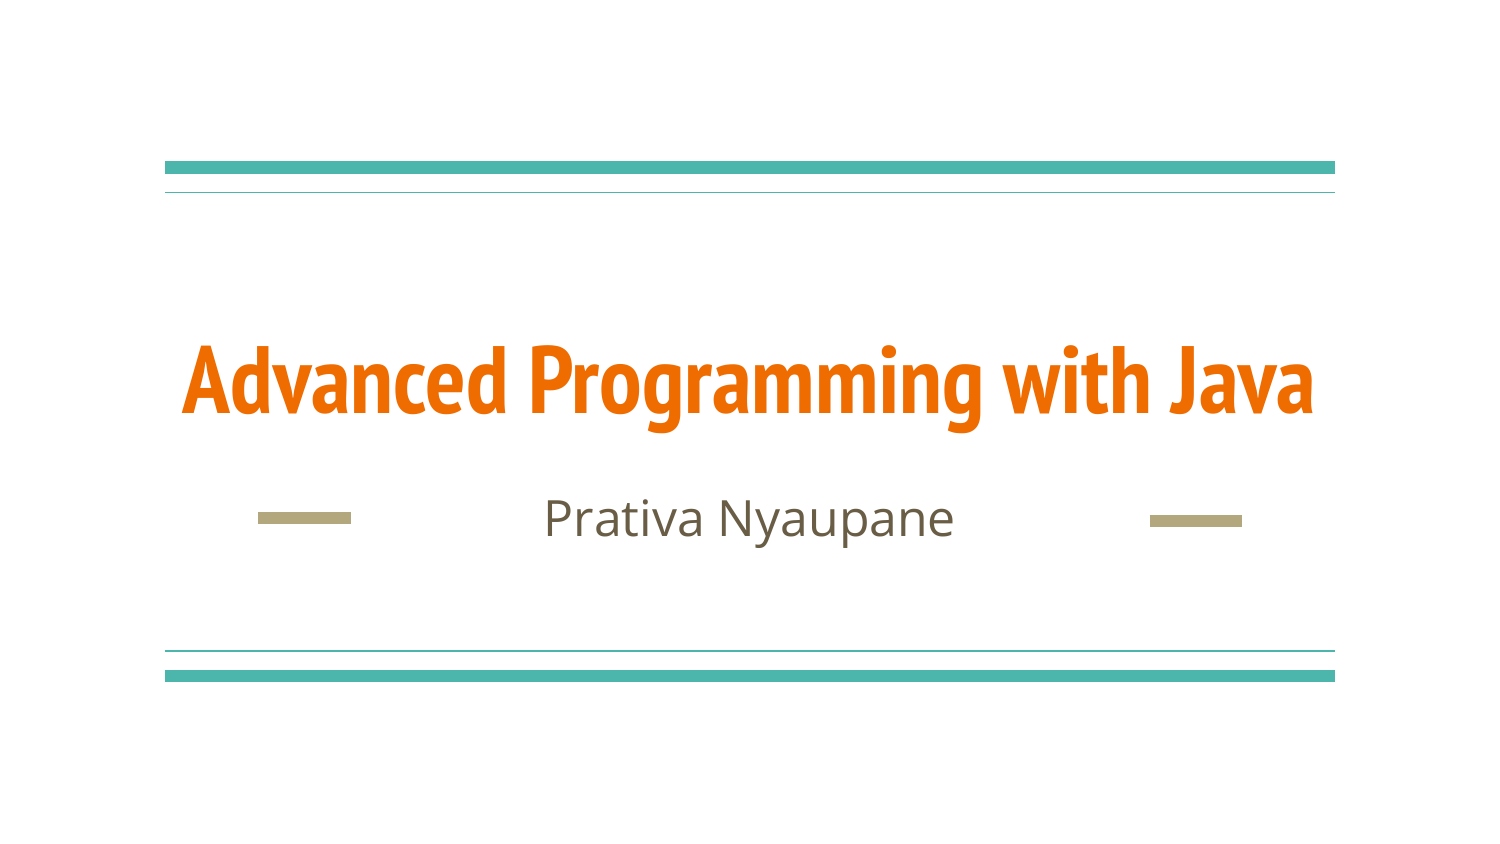

# Advanced Programming with Java
Prativa Nyaupane